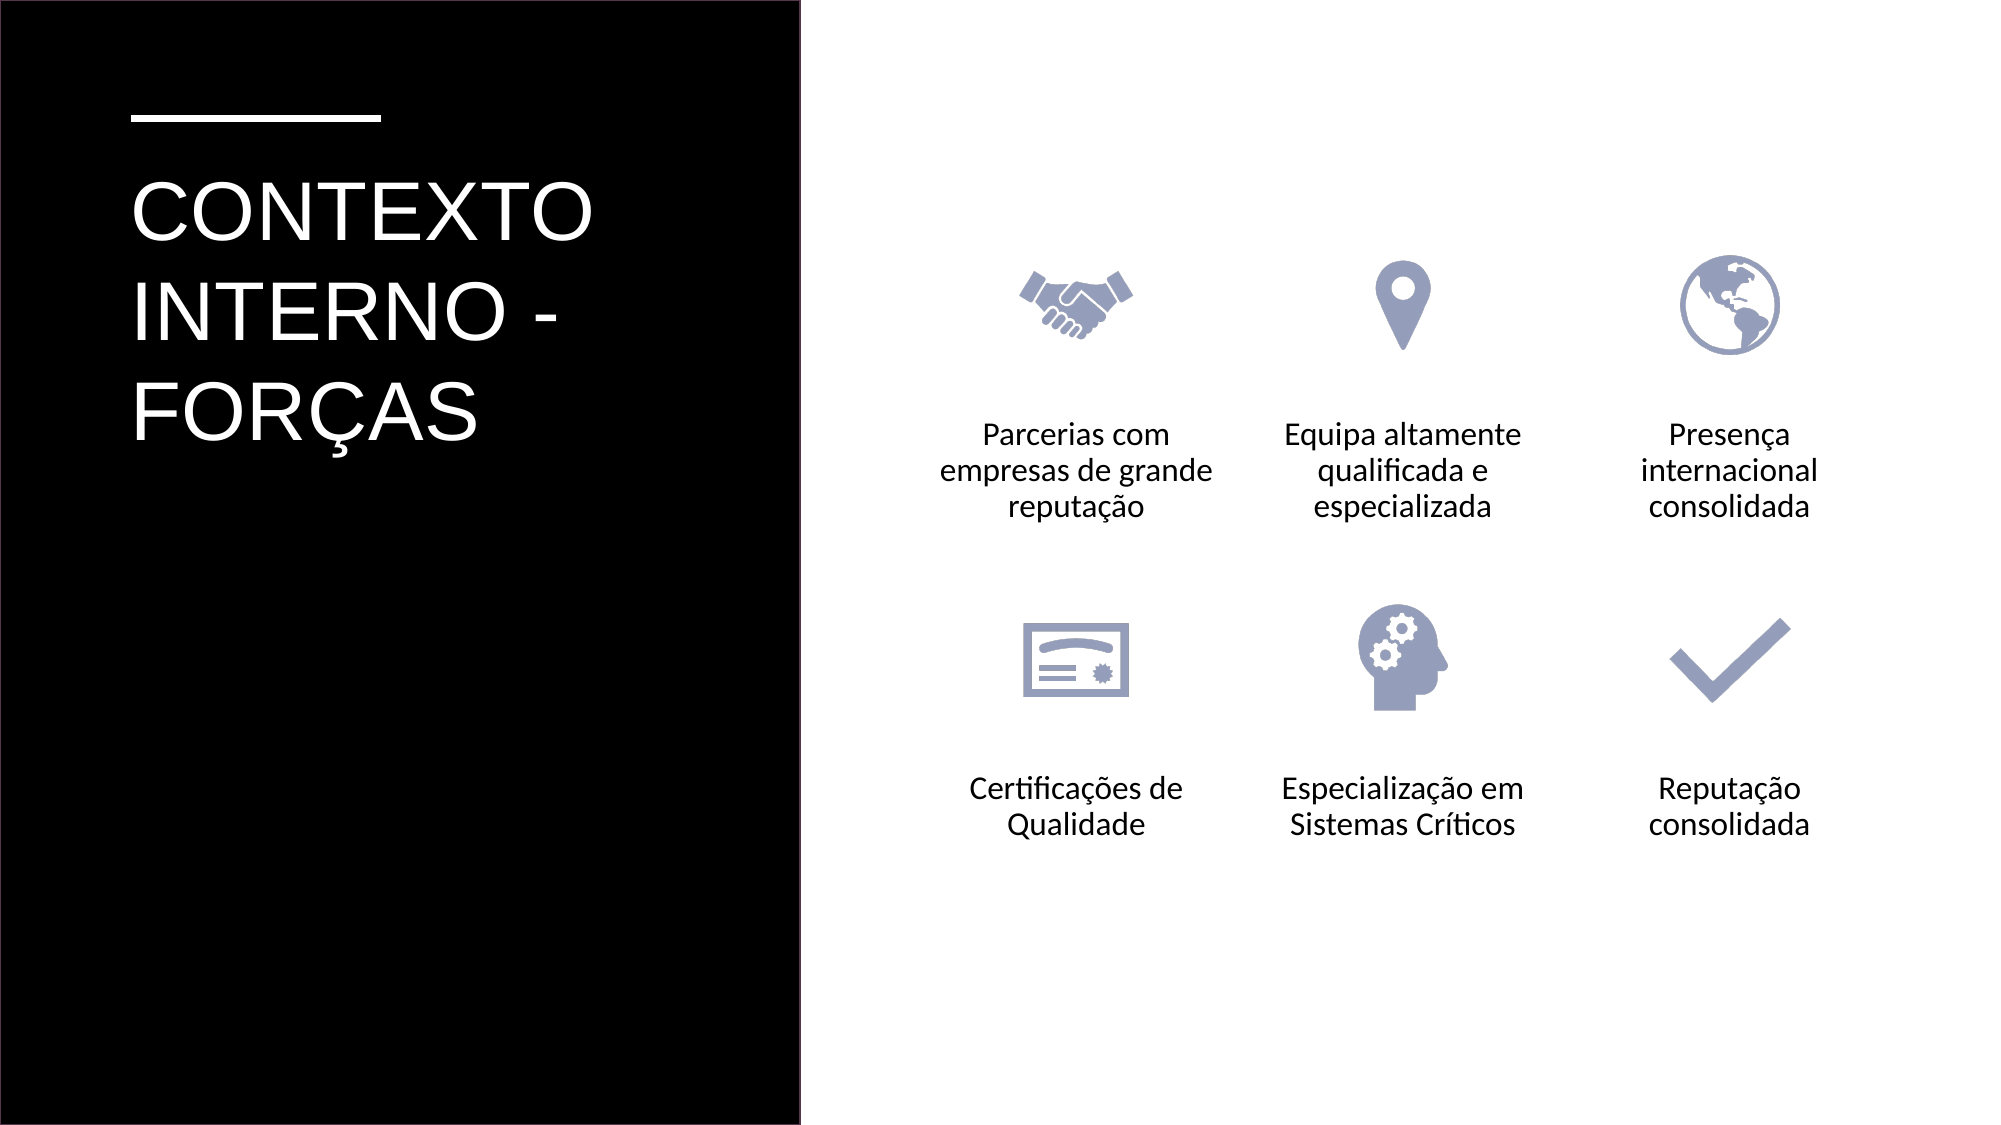

Parcerias com empresas de grande reputação
Equipa altamente qualificada e especializada
Presença internacional consolidada
Certificações de Qualidade
Especialização em Sistemas Críticos
Reputação consolidada
# Contexto Interno - Forças